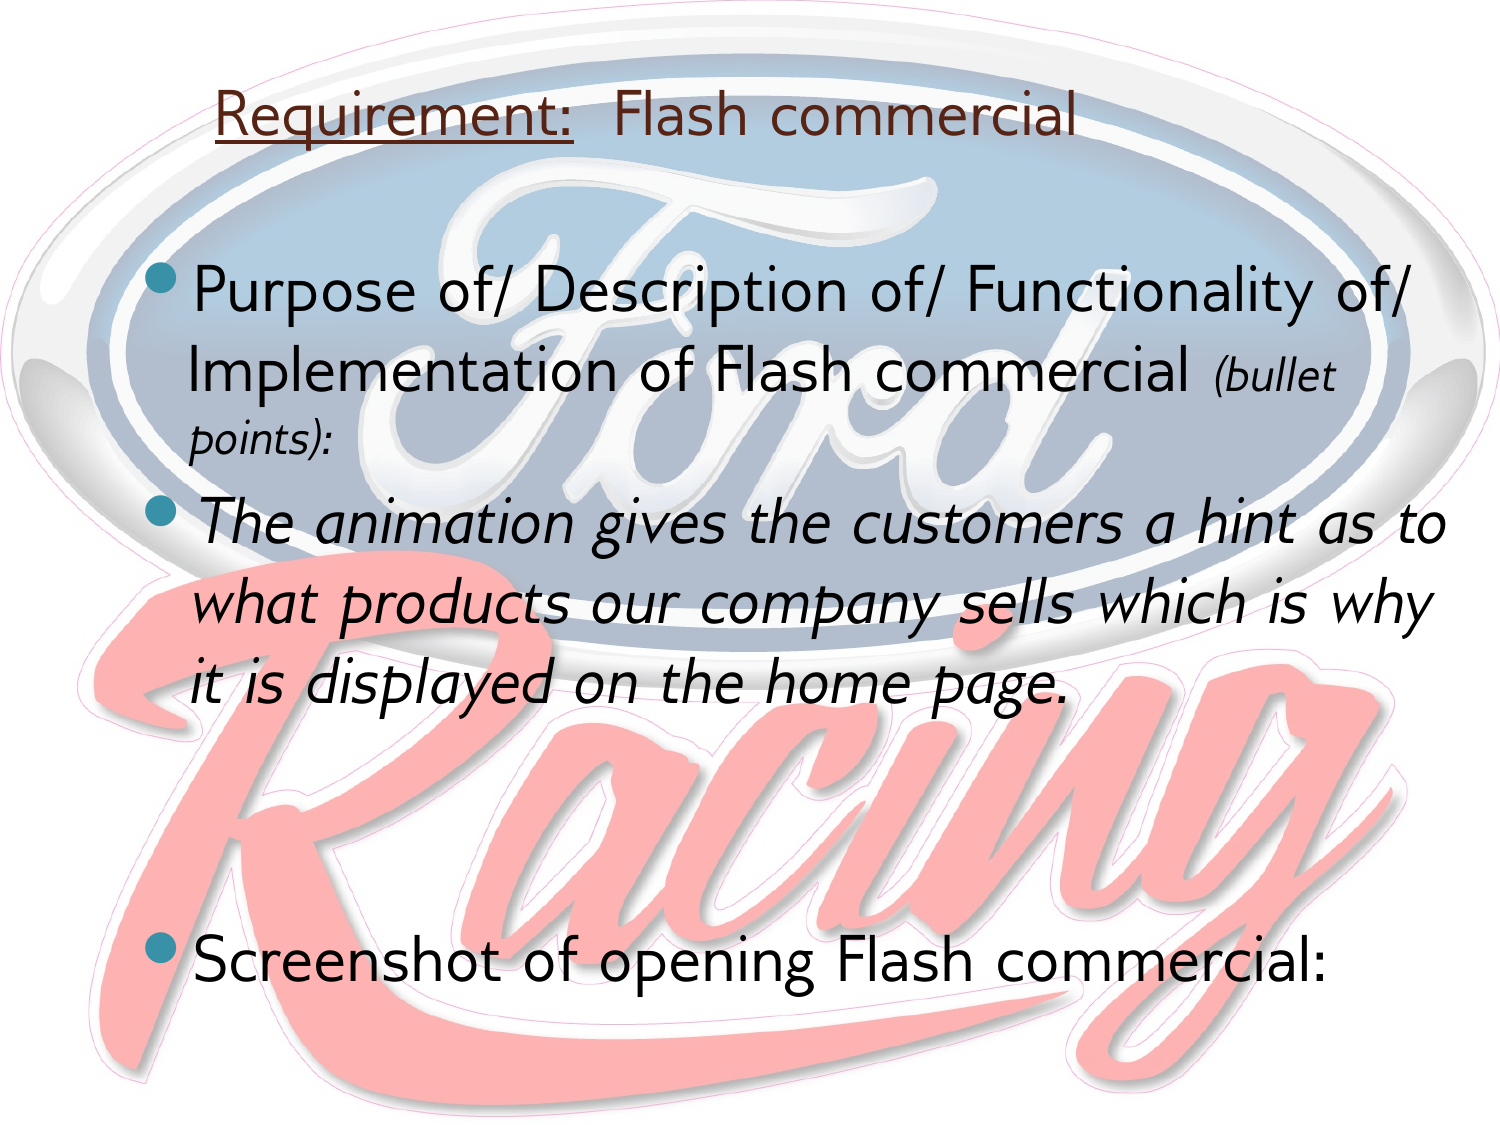

# Requirement:  Flash commercial
Purpose of/ Description of/ Functionality of/ Implementation of Flash commercial (bullet points):
The animation gives the customers a hint as to what products our company sells which is why it is displayed on the home page.

Screenshot of opening Flash commercial: